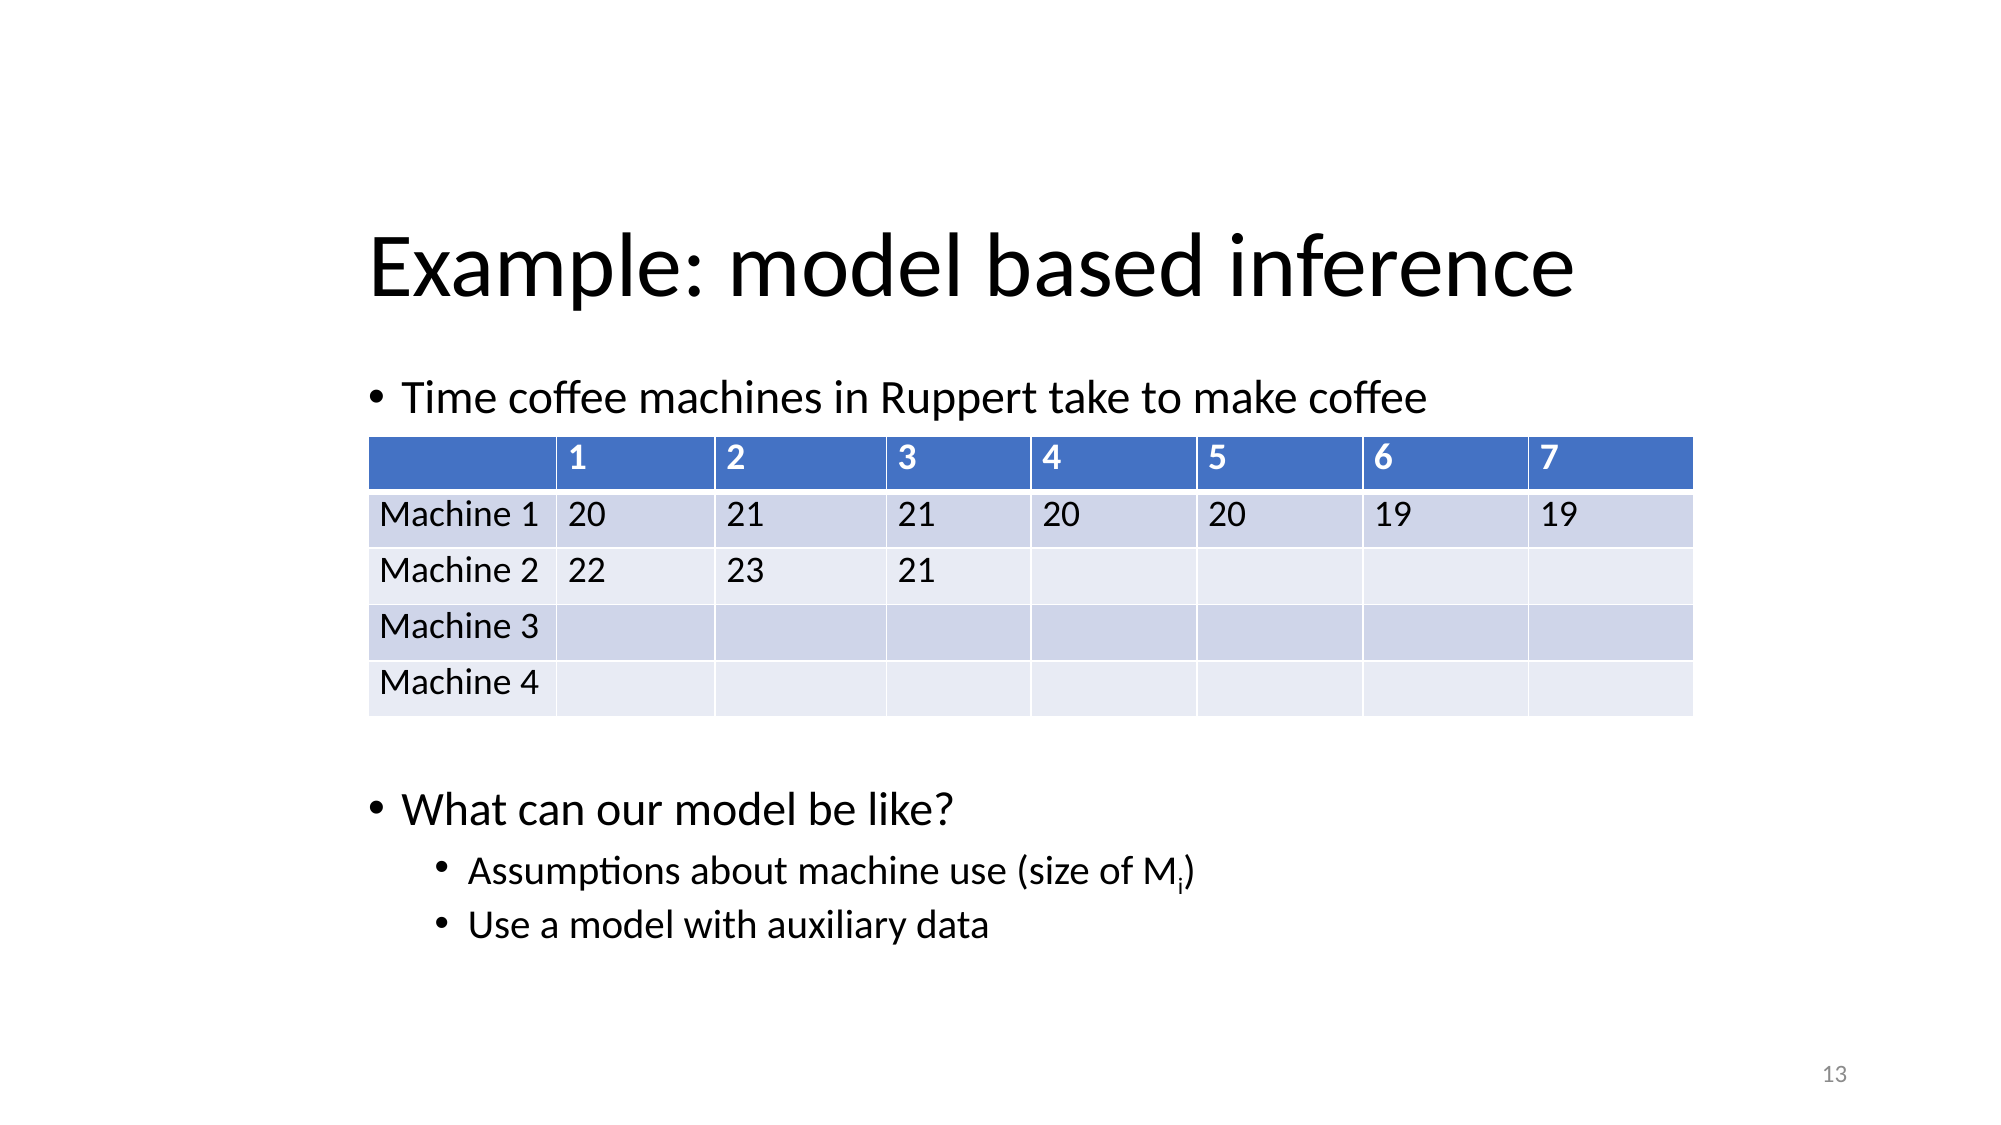

# Example: model based inference
Time coffee machines in Ruppert take to make coffee

Use cluster sampling (select 1). What is population mean?

What can our model be like?
Assumptions about machine use (size of Mi)
Use a model with auxiliary data

|  | 1 | 2 | 3 | 4 | 5 | 6 | 7 |
| --- | --- | --- | --- | --- | --- | --- | --- |
| Machine 1 | 20 | 21 | 21 | 20 | 20 | 19 | 19 |
| Machine 2 | 22 | 23 | 21 |  |  |  |  |
| Machine 3 |  |  |  |  |  |  |  |
| Machine 4 |  |  |  |  |  |  |  |
13